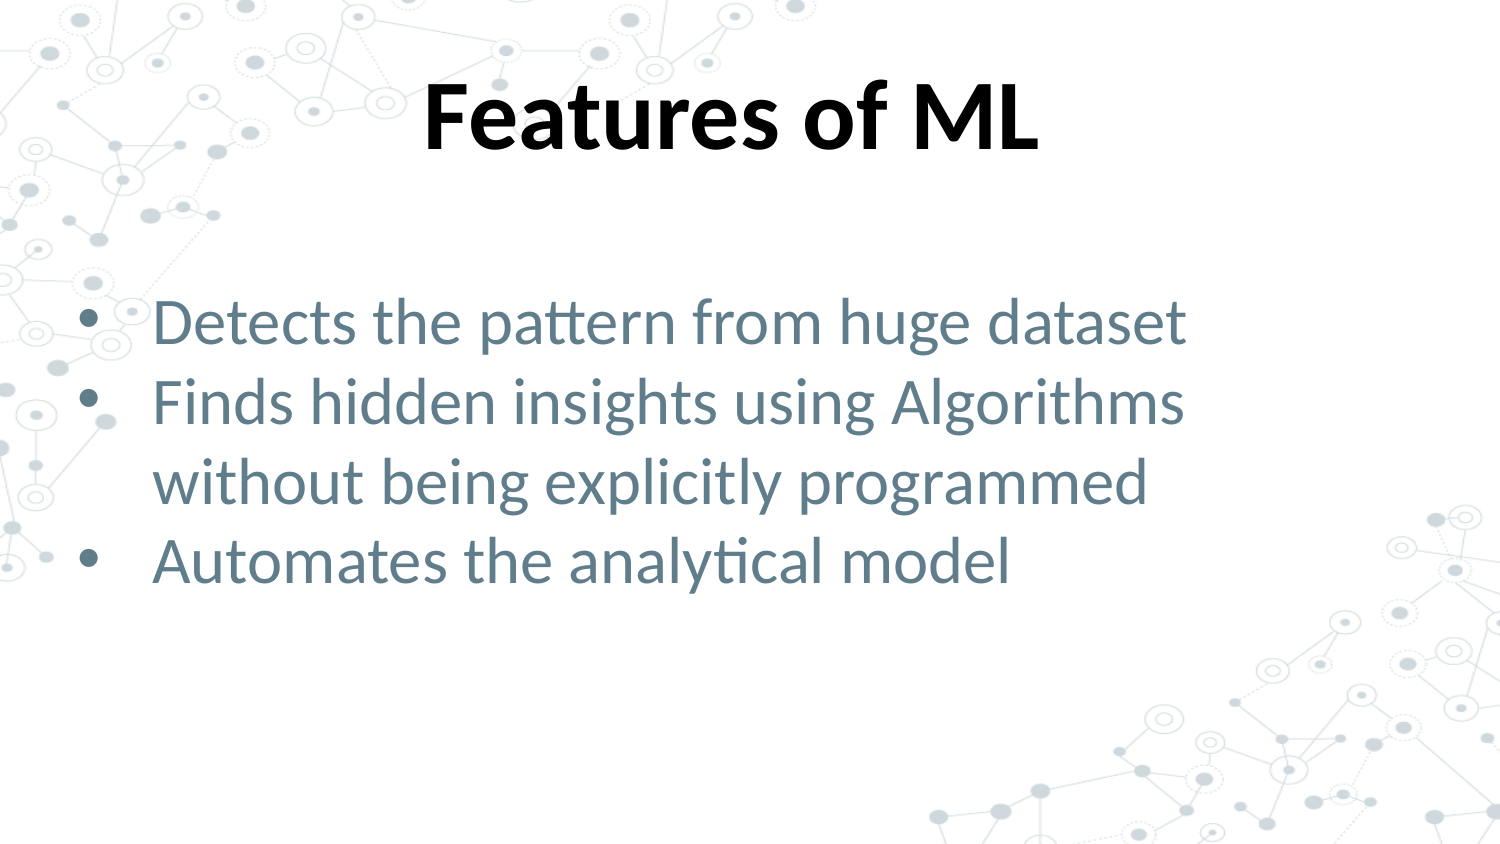

# Features of ML
Detects the pattern from huge dataset
Finds hidden insights using Algorithms without being explicitly programmed
Automates the analytical model